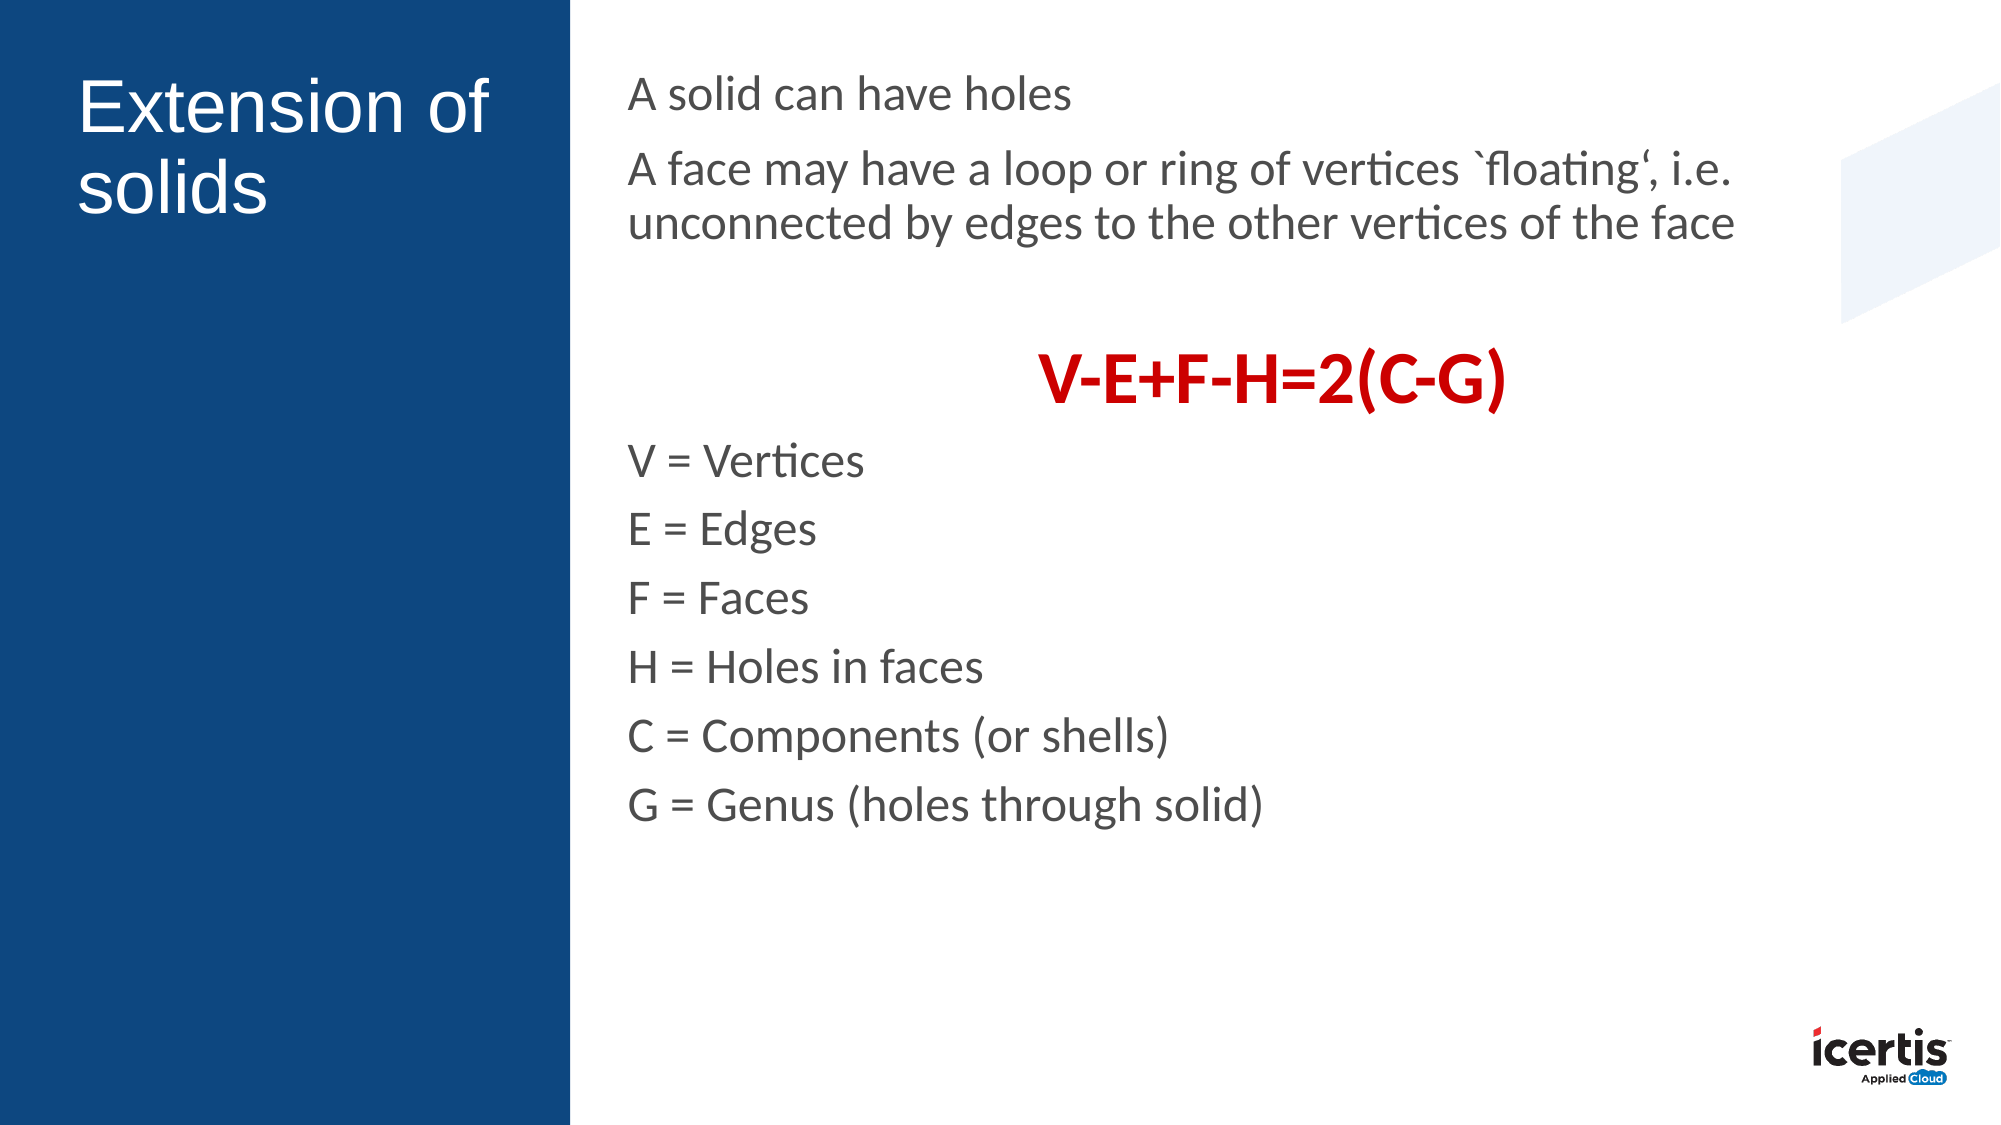

# Extension of solids
A solid can have holes
A face may have a loop or ring of vertices `floating‘, i.e. unconnected by edges to the other vertices of the face

 V-E+F-H=2(C-G)
V = Vertices
E = Edges
F = Faces
H = Holes in faces
C = Components (or shells)
G = Genus (holes through solid)